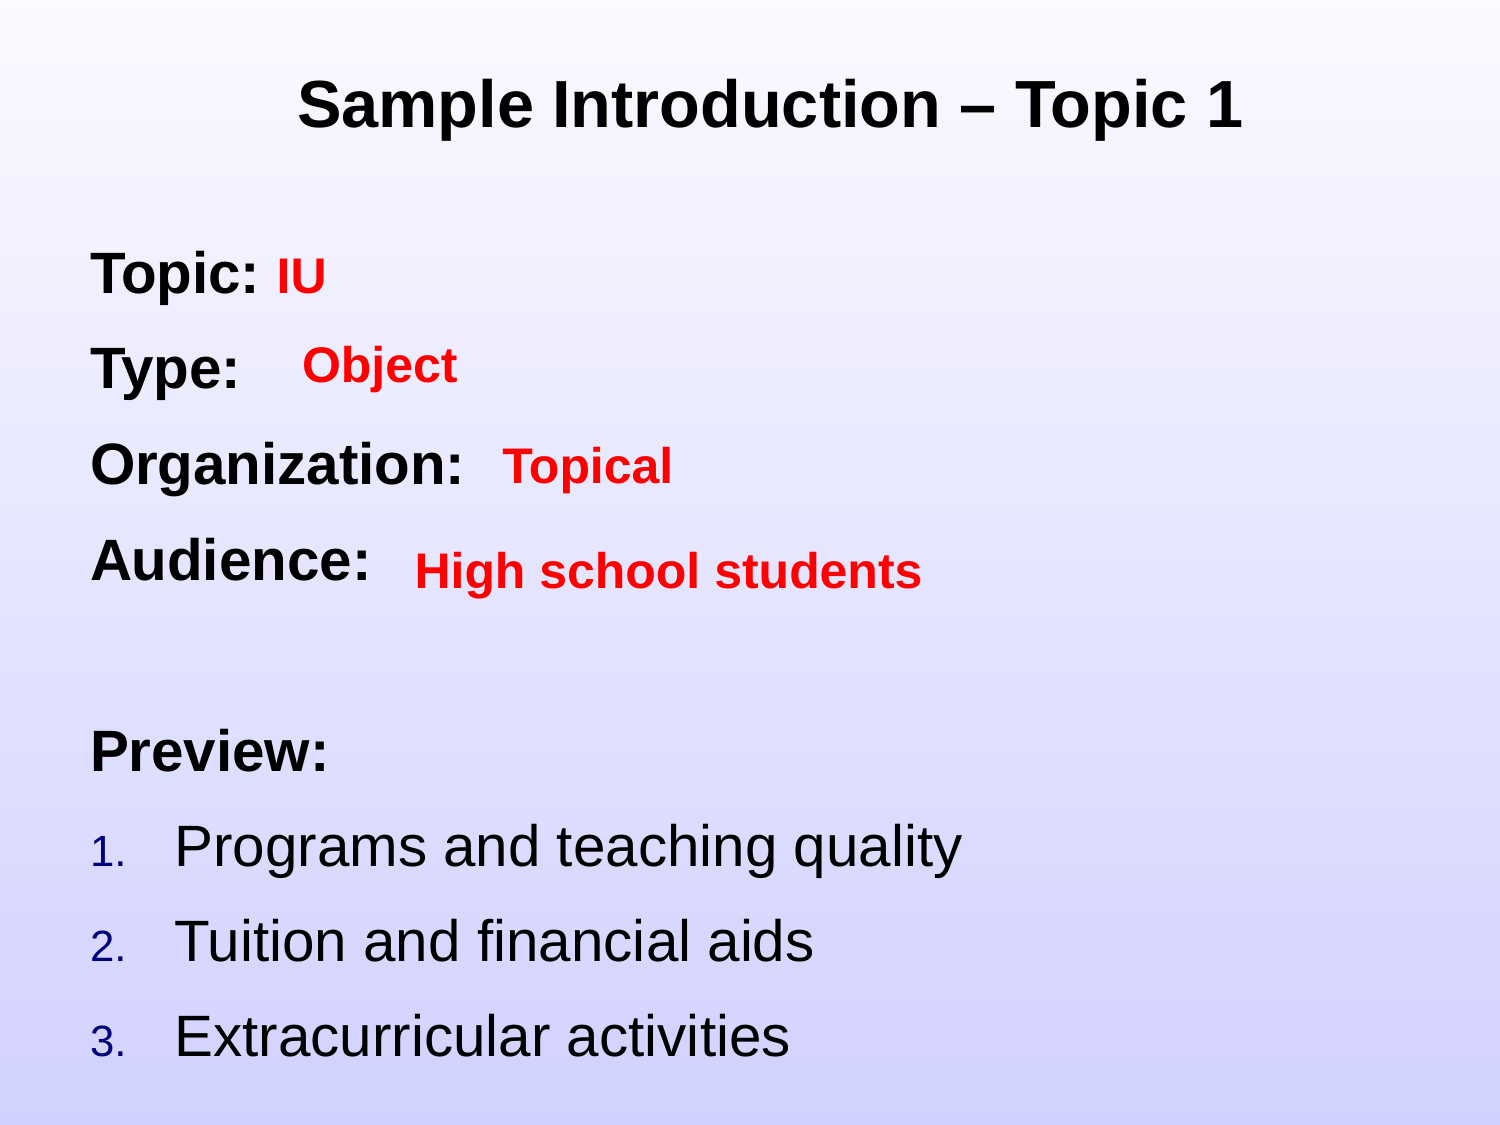

# Sample Introduction – Topic 1
Topic: IU
Type:
Organization:
Audience:

Preview:
Programs and teaching quality
Tuition and financial aids
Extracurricular activities
Object
Topical
High school students